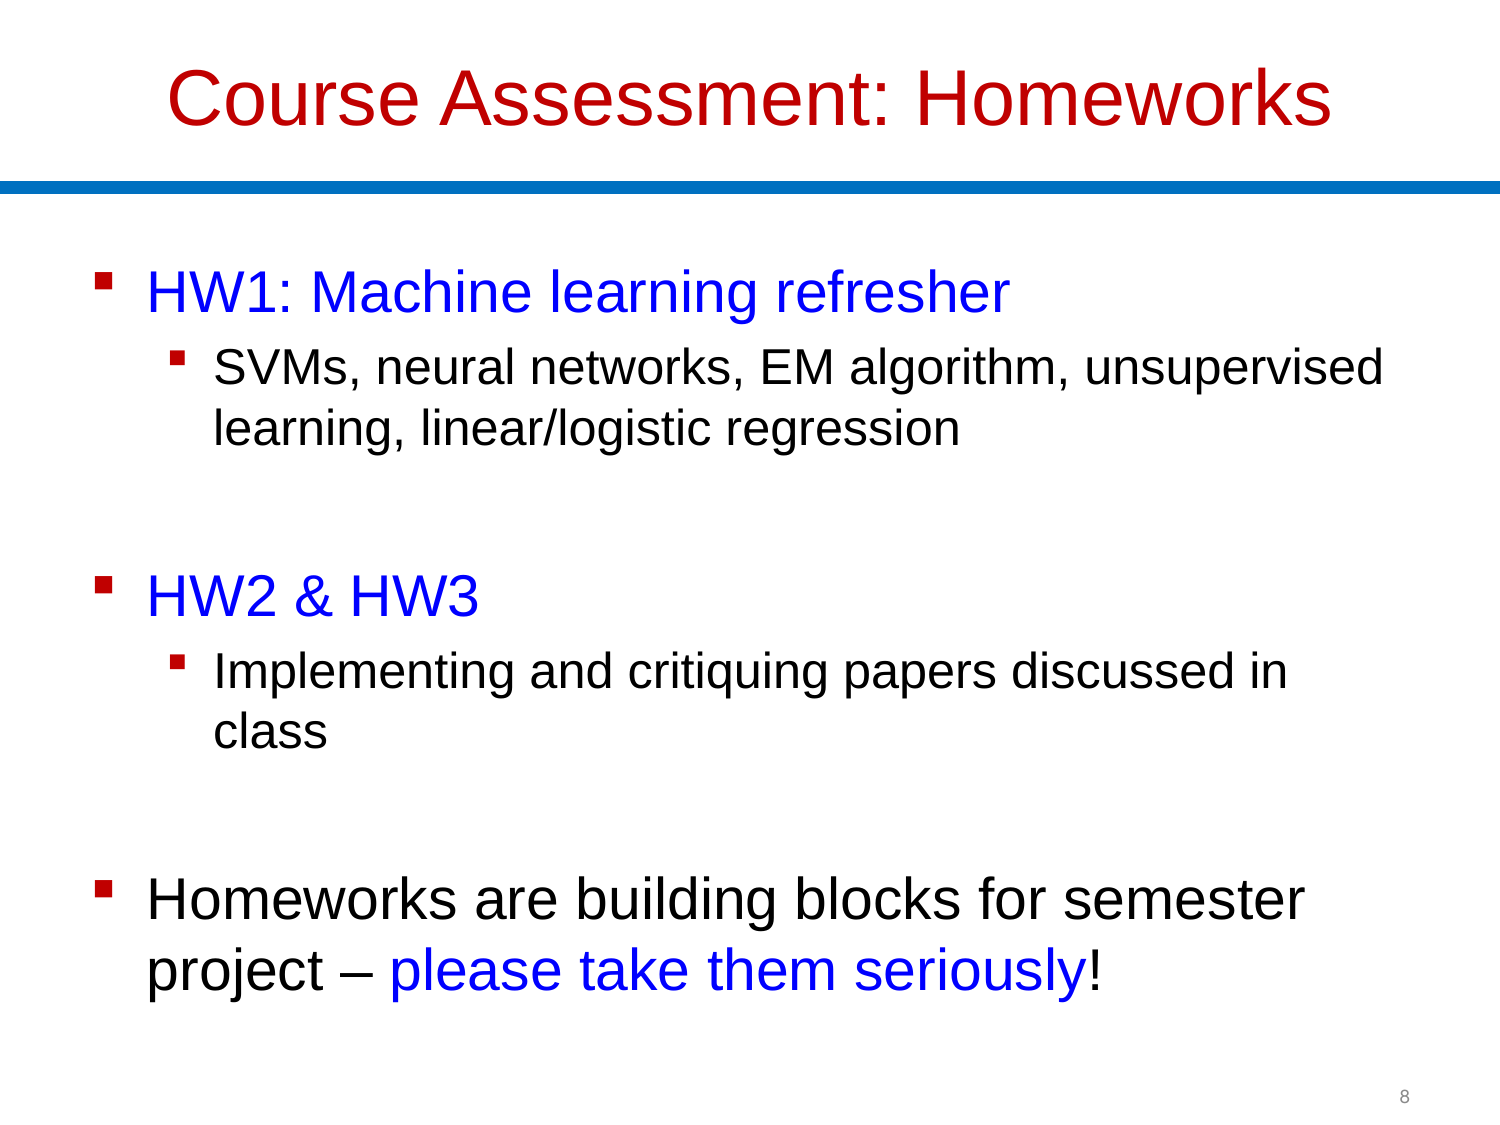

# Course Assessment: Homeworks
HW1: Machine learning refresher
SVMs, neural networks, EM algorithm, unsupervised learning, linear/logistic regression

HW2 & HW3
Implementing and critiquing papers discussed in class

Homeworks are building blocks for semester project – please take them seriously!
8